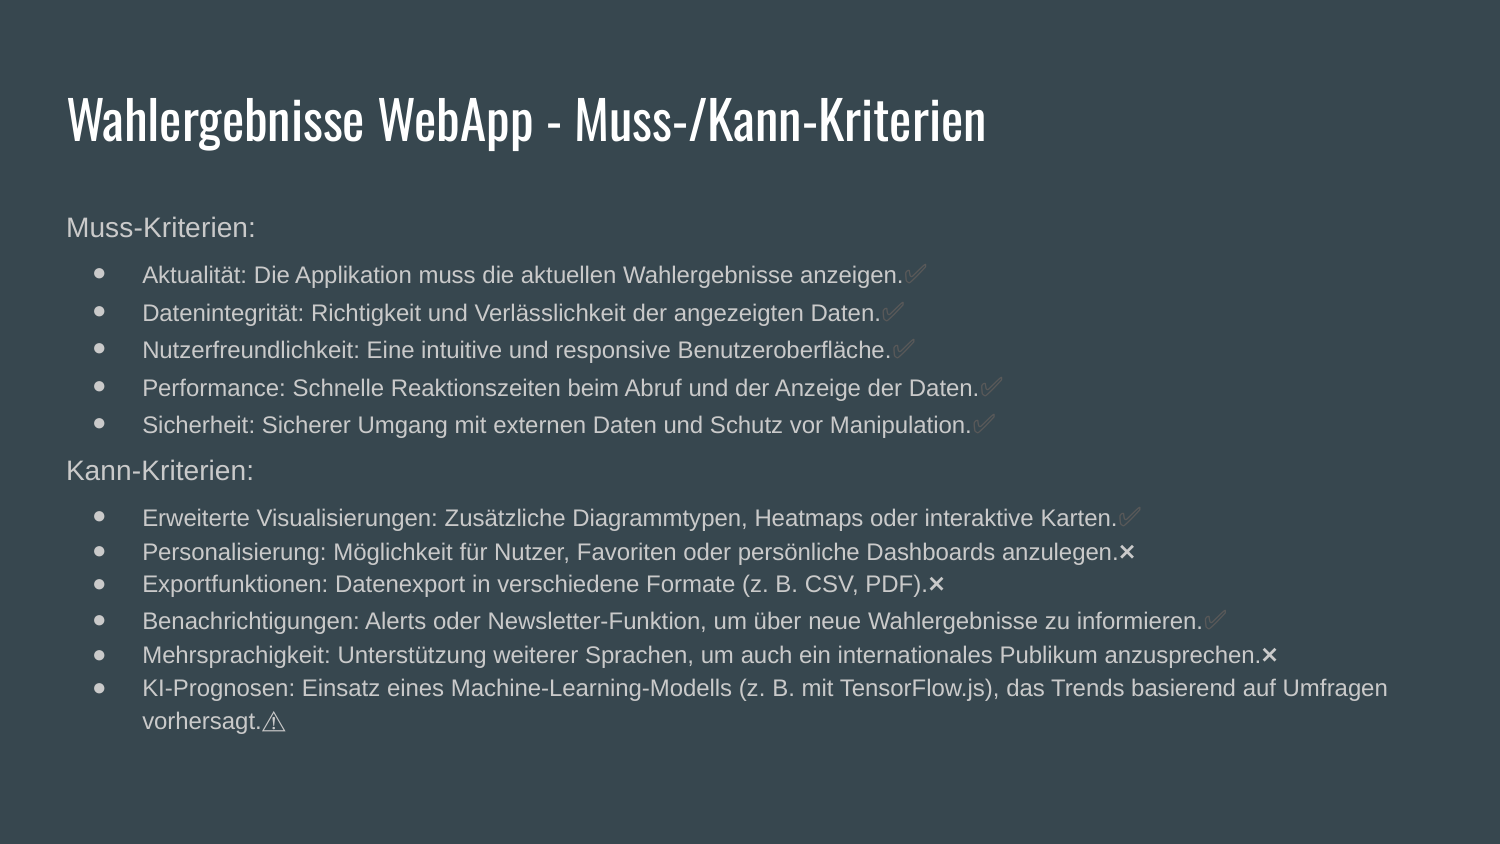

# Wahlergebnisse WebApp - Muss-/Kann-Kriterien
Muss-Kriterien:
Aktualität: Die Applikation muss die aktuellen Wahlergebnisse anzeigen.✅
Datenintegrität: Richtigkeit und Verlässlichkeit der angezeigten Daten.✅
Nutzerfreundlichkeit: Eine intuitive und responsive Benutzeroberfläche.✅
Performance: Schnelle Reaktionszeiten beim Abruf und der Anzeige der Daten.✅
Sicherheit: Sicherer Umgang mit externen Daten und Schutz vor Manipulation.✅
Kann-Kriterien:
Erweiterte Visualisierungen: Zusätzliche Diagrammtypen, Heatmaps oder interaktive Karten.✅
Personalisierung: Möglichkeit für Nutzer, Favoriten oder persönliche Dashboards anzulegen.❌
Exportfunktionen: Datenexport in verschiedene Formate (z. B. CSV, PDF).❌
Benachrichtigungen: Alerts oder Newsletter-Funktion, um über neue Wahlergebnisse zu informieren.✅
Mehrsprachigkeit: Unterstützung weiterer Sprachen, um auch ein internationales Publikum anzusprechen.❌
KI-Prognosen: Einsatz eines Machine-Learning-Modells (z. B. mit TensorFlow.js), das Trends basierend auf Umfragen vorhersagt.⚠️